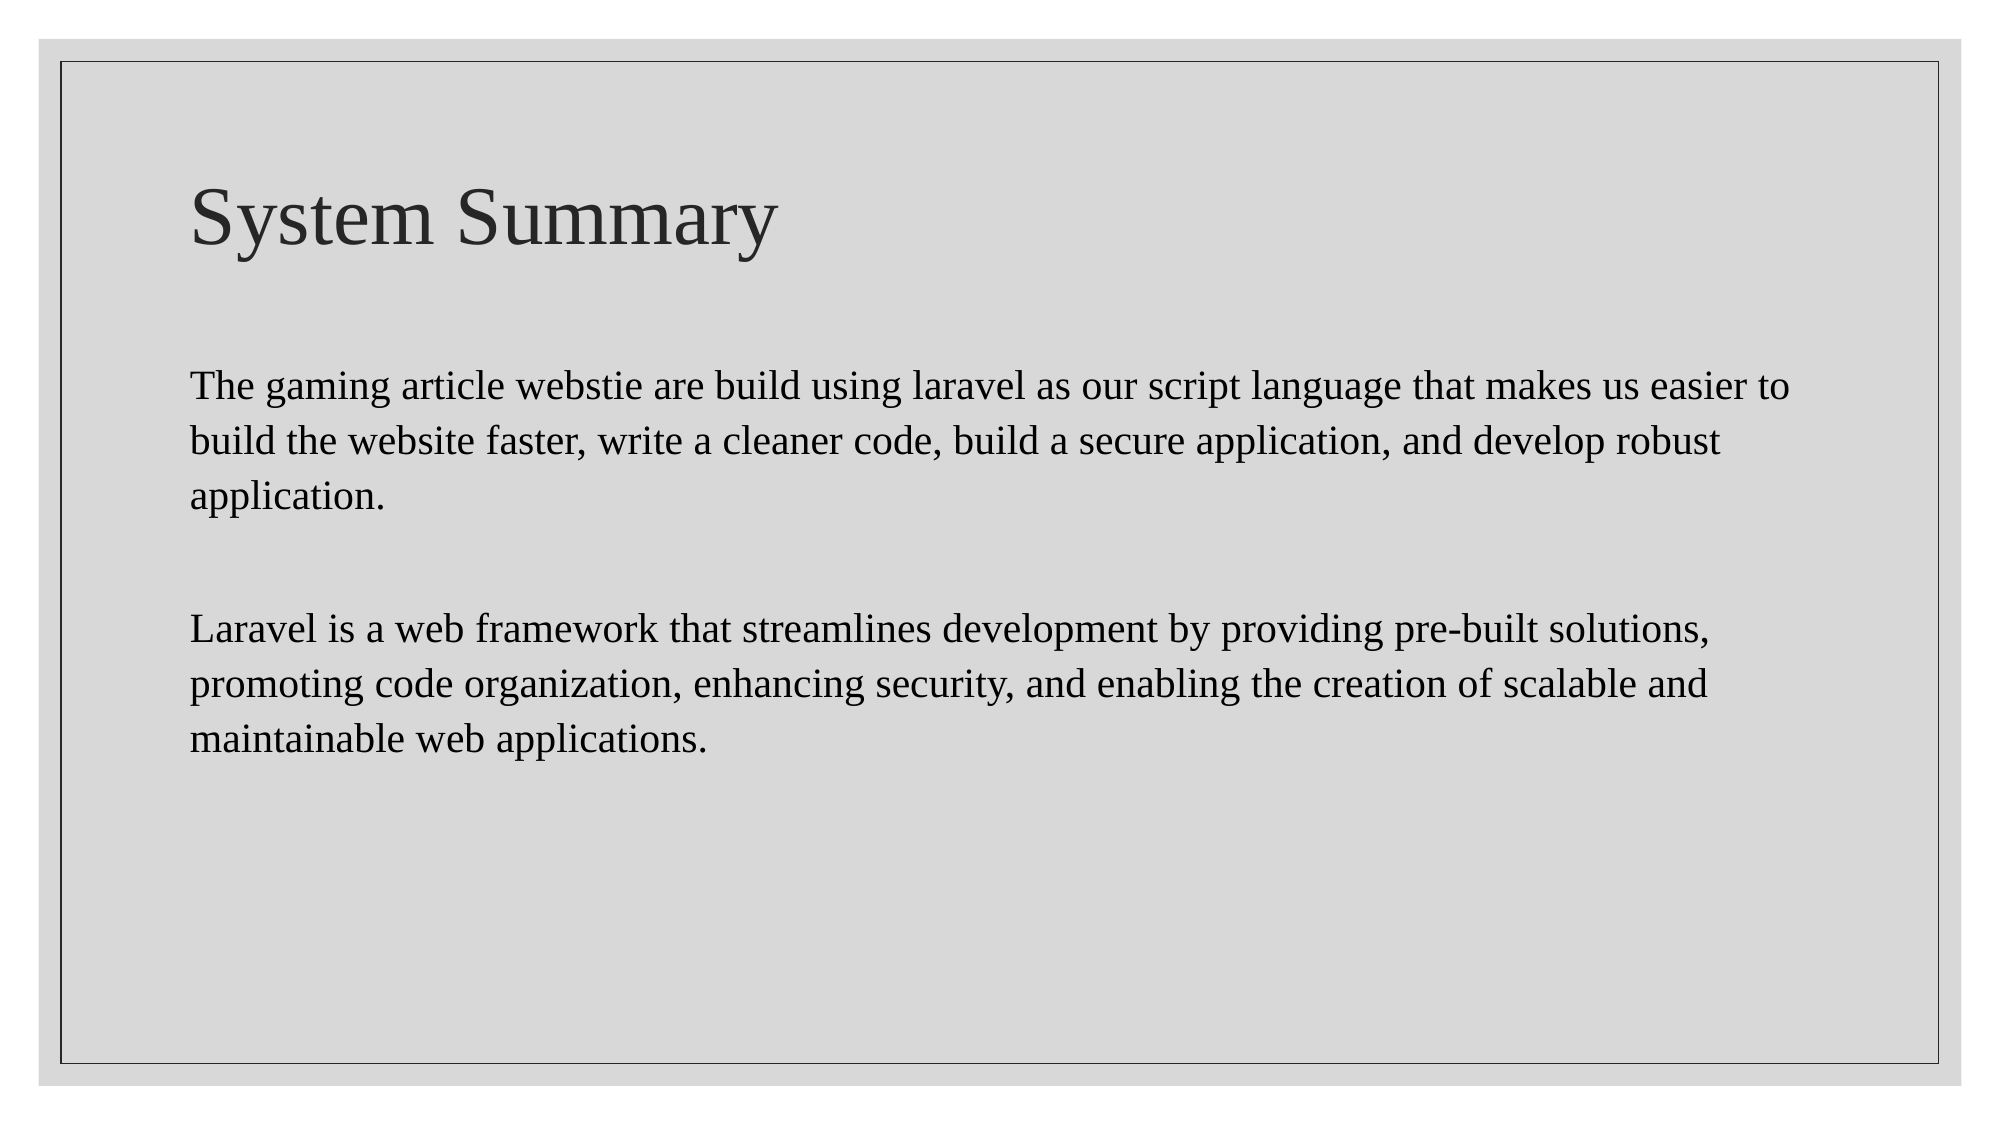

# System Summary
The gaming article webstie are build using laravel as our script language that makes us easier to build the website faster, write a cleaner code, build a secure application, and develop robust application.

Laravel is a web framework that streamlines development by providing pre-built solutions, promoting code organization, enhancing security, and enabling the creation of scalable and maintainable web applications.